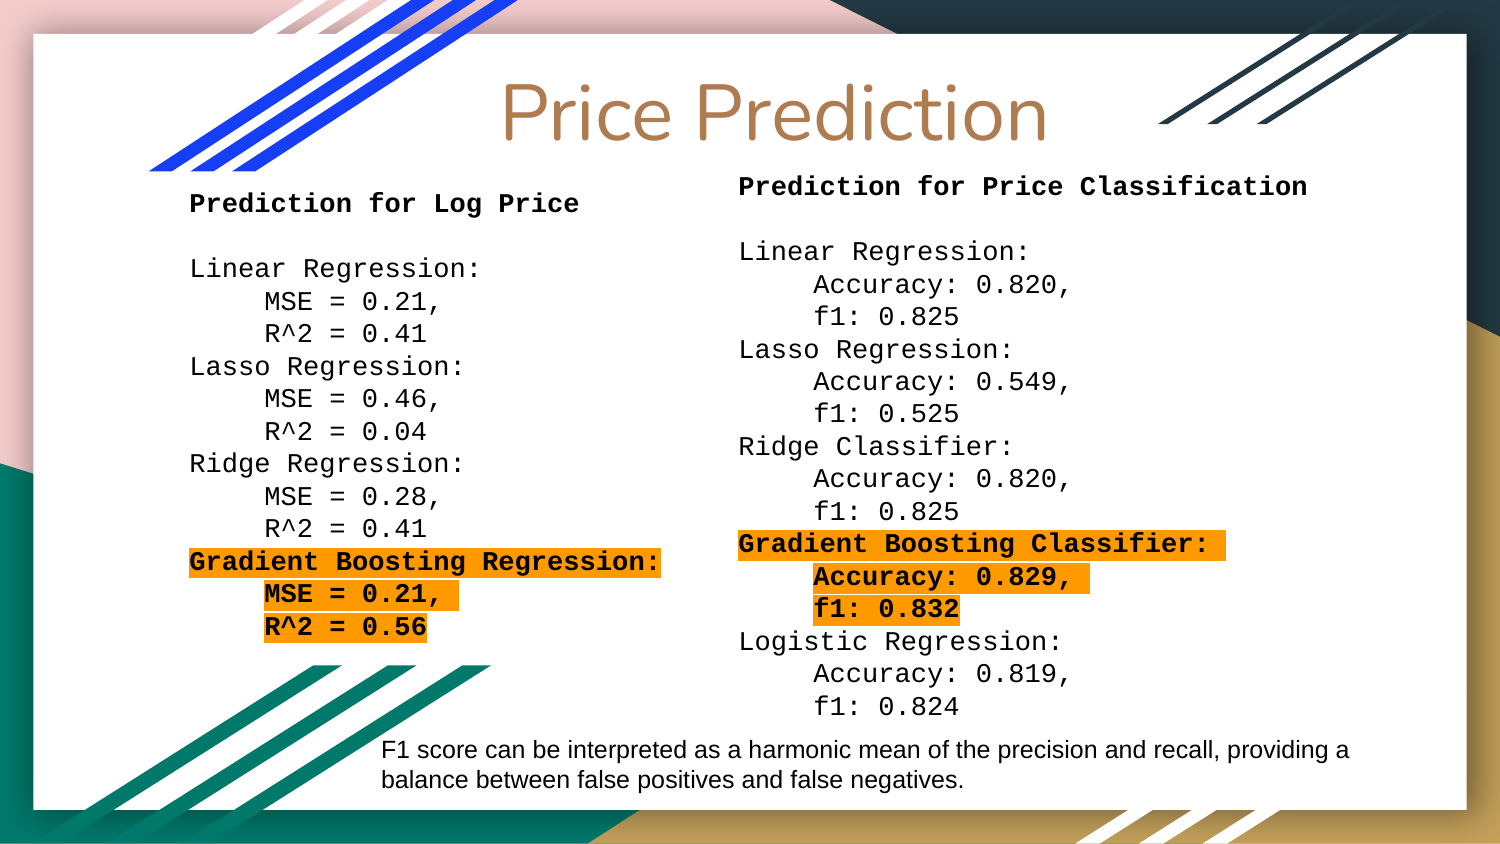

# Price Prediction
Prediction for Price Classification

Linear Regression:
Accuracy: 0.820,
f1: 0.825
Lasso Regression:
Accuracy: 0.549,
f1: 0.525
Ridge Classifier:
Accuracy: 0.820,
f1: 0.825
Gradient Boosting Classifier:
Accuracy: 0.829,
f1: 0.832
Logistic Regression:
Accuracy: 0.819,
f1: 0.824
Prediction for Log Price

Linear Regression:
MSE = 0.21,
R^2 = 0.41
Lasso Regression:
MSE = 0.46,
R^2 = 0.04
Ridge Regression:
MSE = 0.28,
R^2 = 0.41
Gradient Boosting Regression:
MSE = 0.21,
R^2 = 0.56

F1 score can be interpreted as a harmonic mean of the precision and recall, providing a balance between false positives and false negatives.